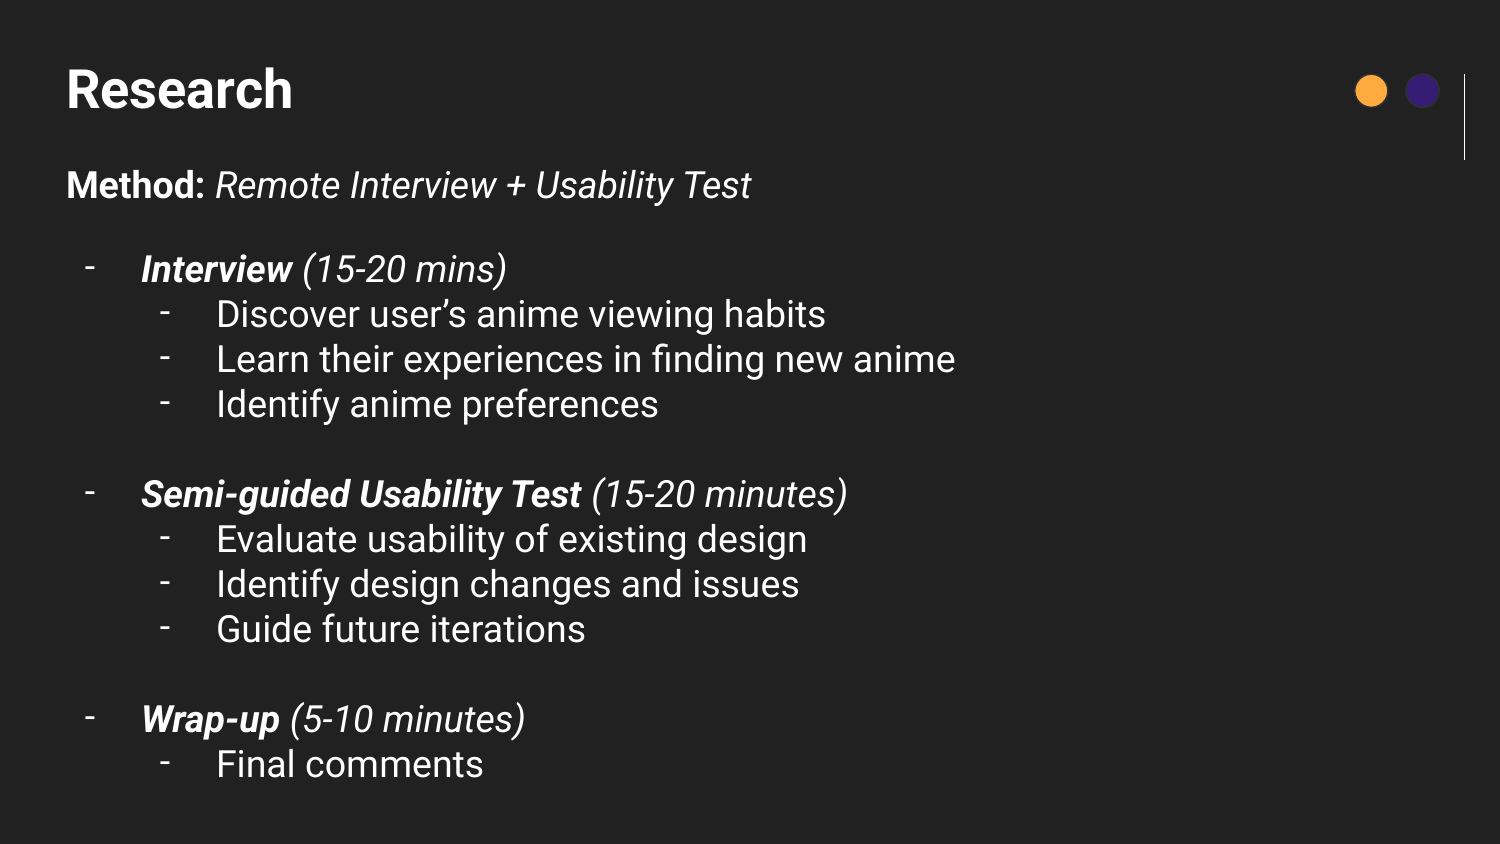

# Research

Method: Remote Interview + Usability Test
Interview (15-20 mins)
Discover user’s anime viewing habits
Learn their experiences in finding new anime
Identify anime preferences

Semi-guided Usability Test (15-20 minutes)
Evaluate usability of existing design
Identify design changes and issues
Guide future iterations

Wrap-up (5-10 minutes)
Final comments